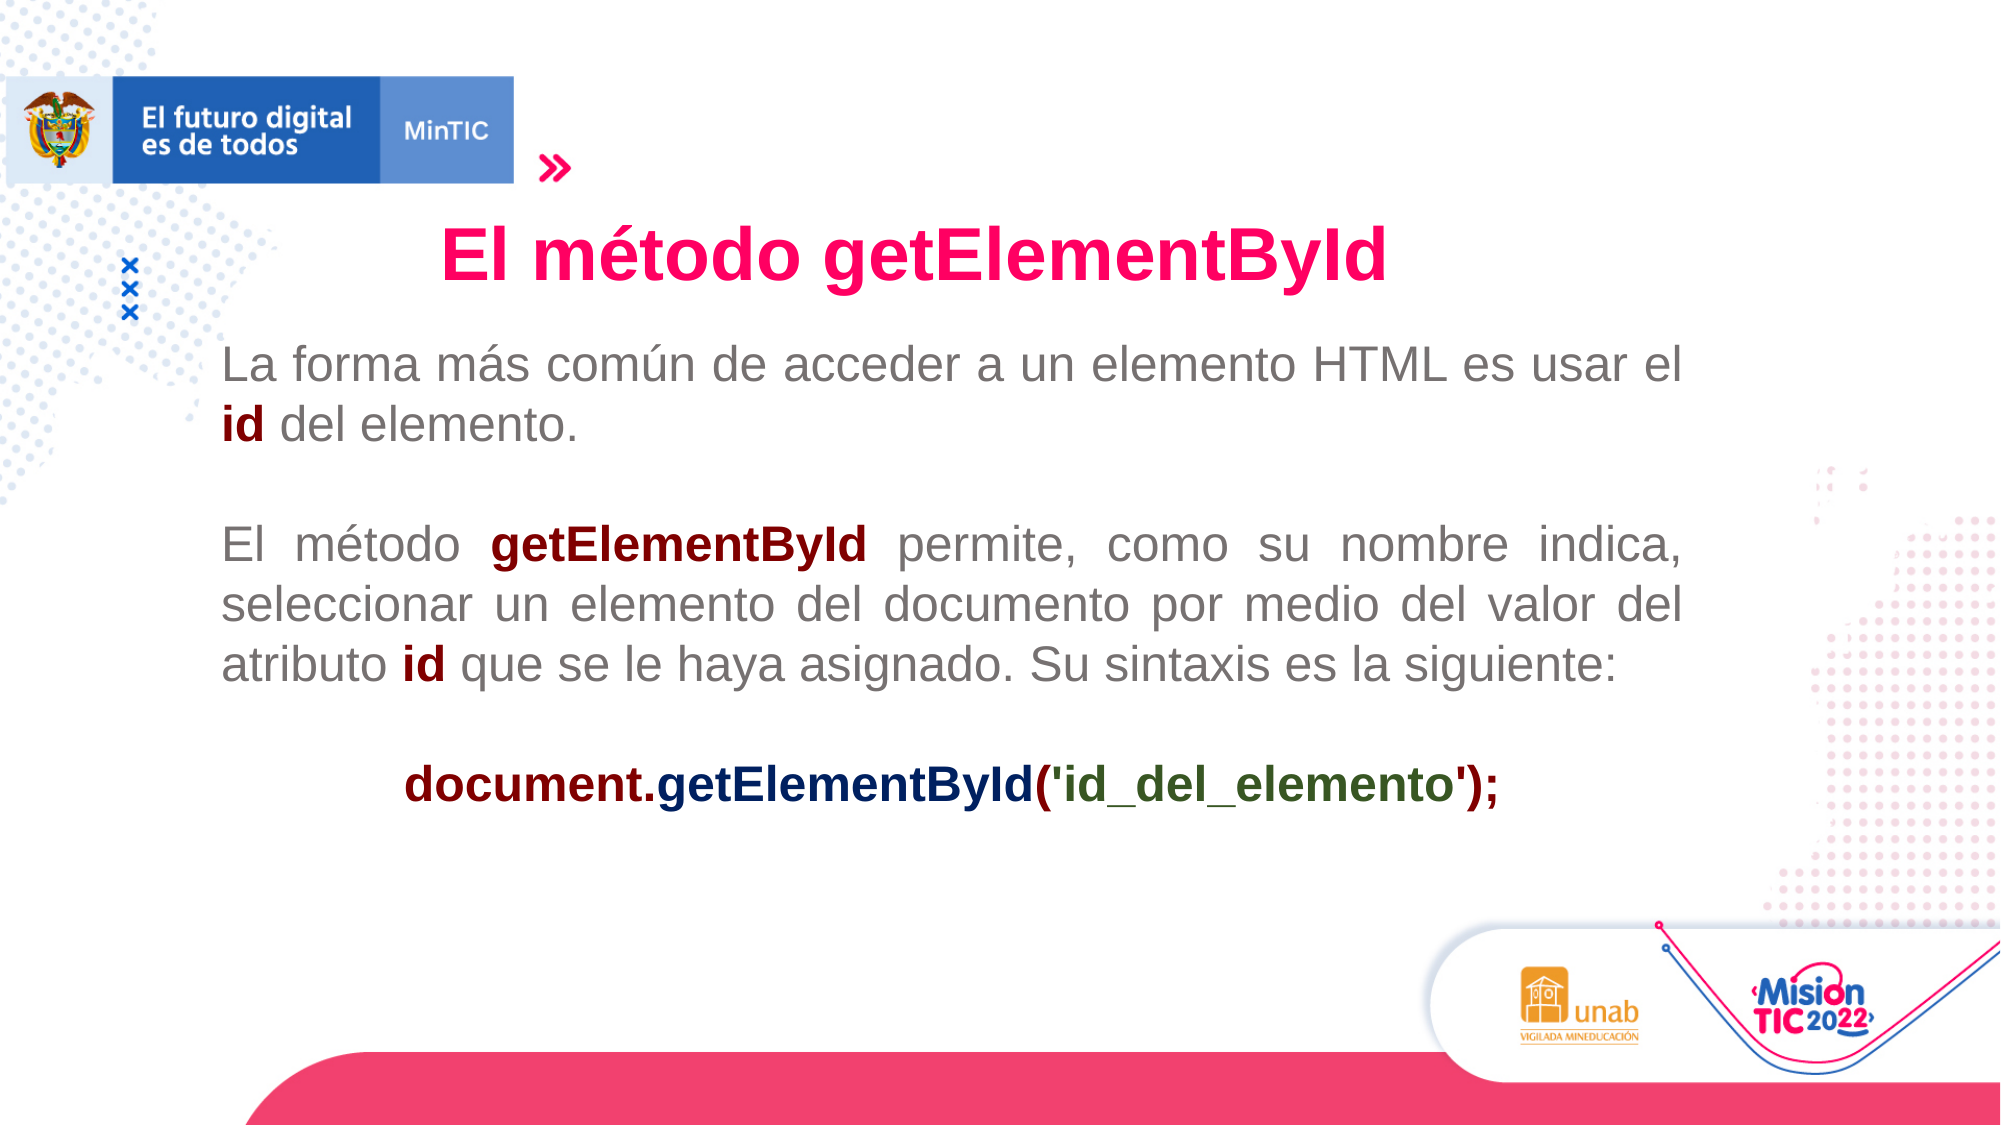

El método getElementById
La forma más común de acceder a un elemento HTML es usar el id del elemento.

El método getElementById permite, como su nombre indica, seleccionar un elemento del documento por medio del valor del atributo id que se le haya asignado. Su sintaxis es la siguiente:

document.getElementById('id_del_elemento');